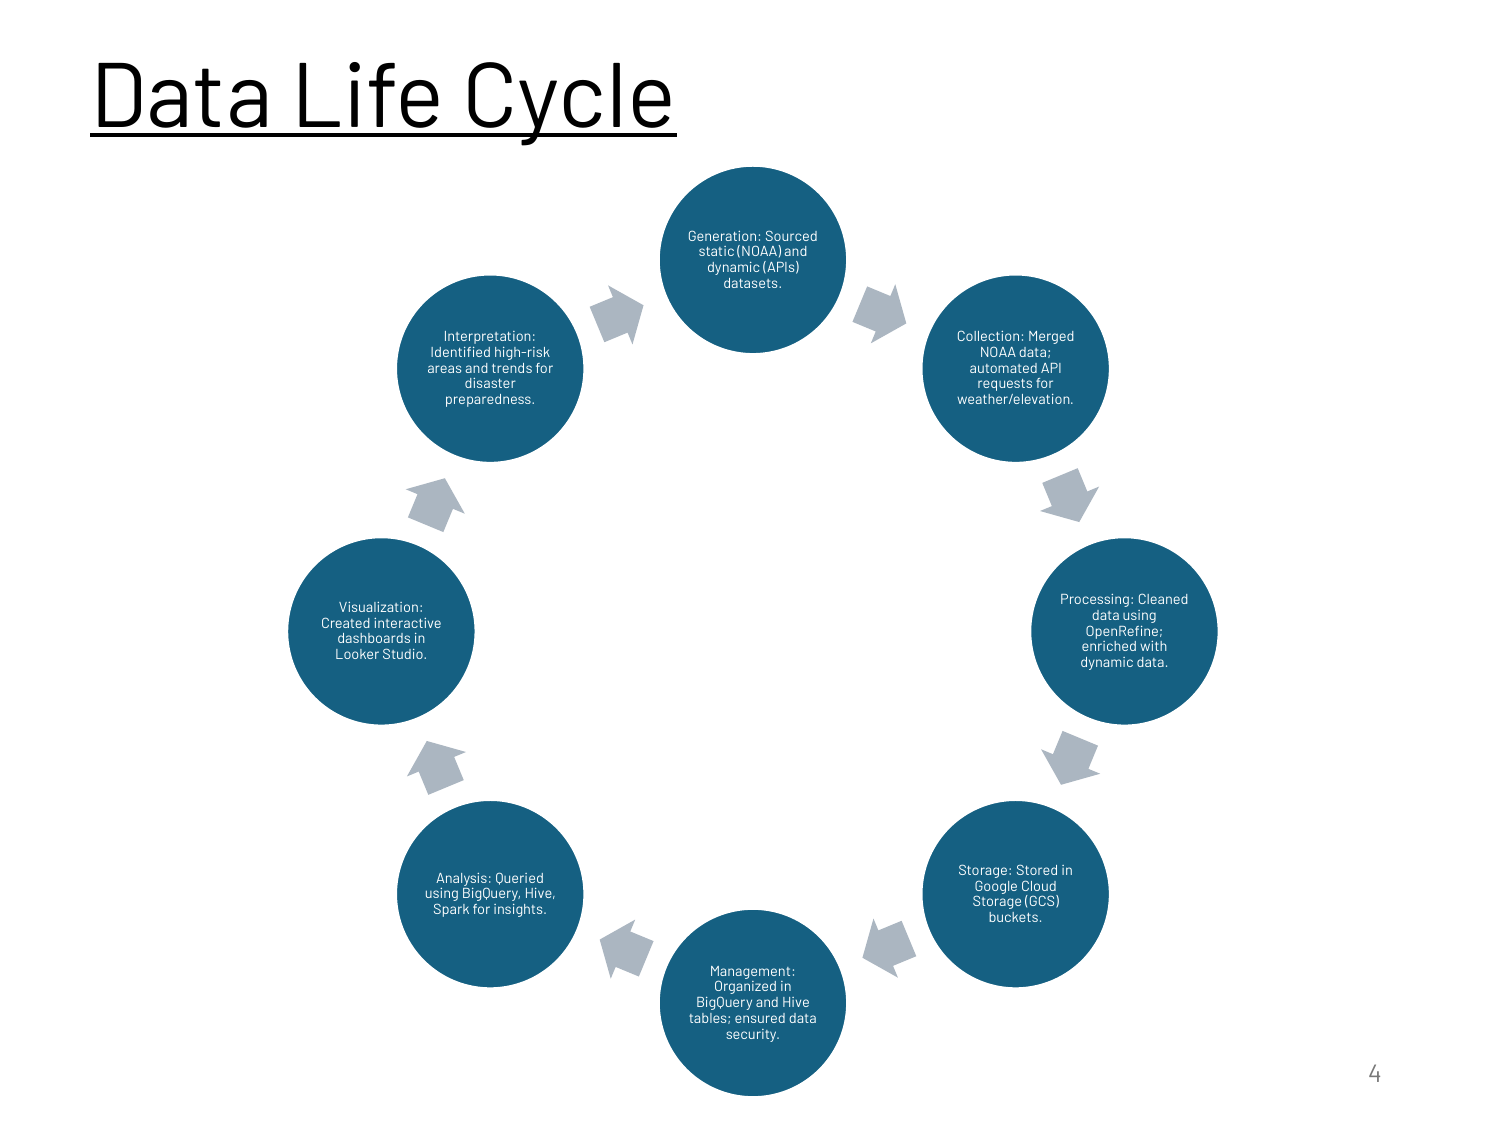

# Data Life Cycle
Generation: Sourced static (NOAA) and dynamic (APIs) datasets.

Collection: Merged NOAA data; automated API requests for weather/elevation.

Processing: Cleaned data using OpenRefine; enriched with dynamic data.

Storage: Stored in Google Cloud Storage (GCS) buckets.

Management: Organized in BigQuery and Hive tables; ensured data security.

Analysis: Queried using BigQuery, Hive, Spark for insights.

Visualization: Created interactive dashboards in Looker Studio.

Interpretation: Identified high-risk areas and trends for disaster preparedness.

4